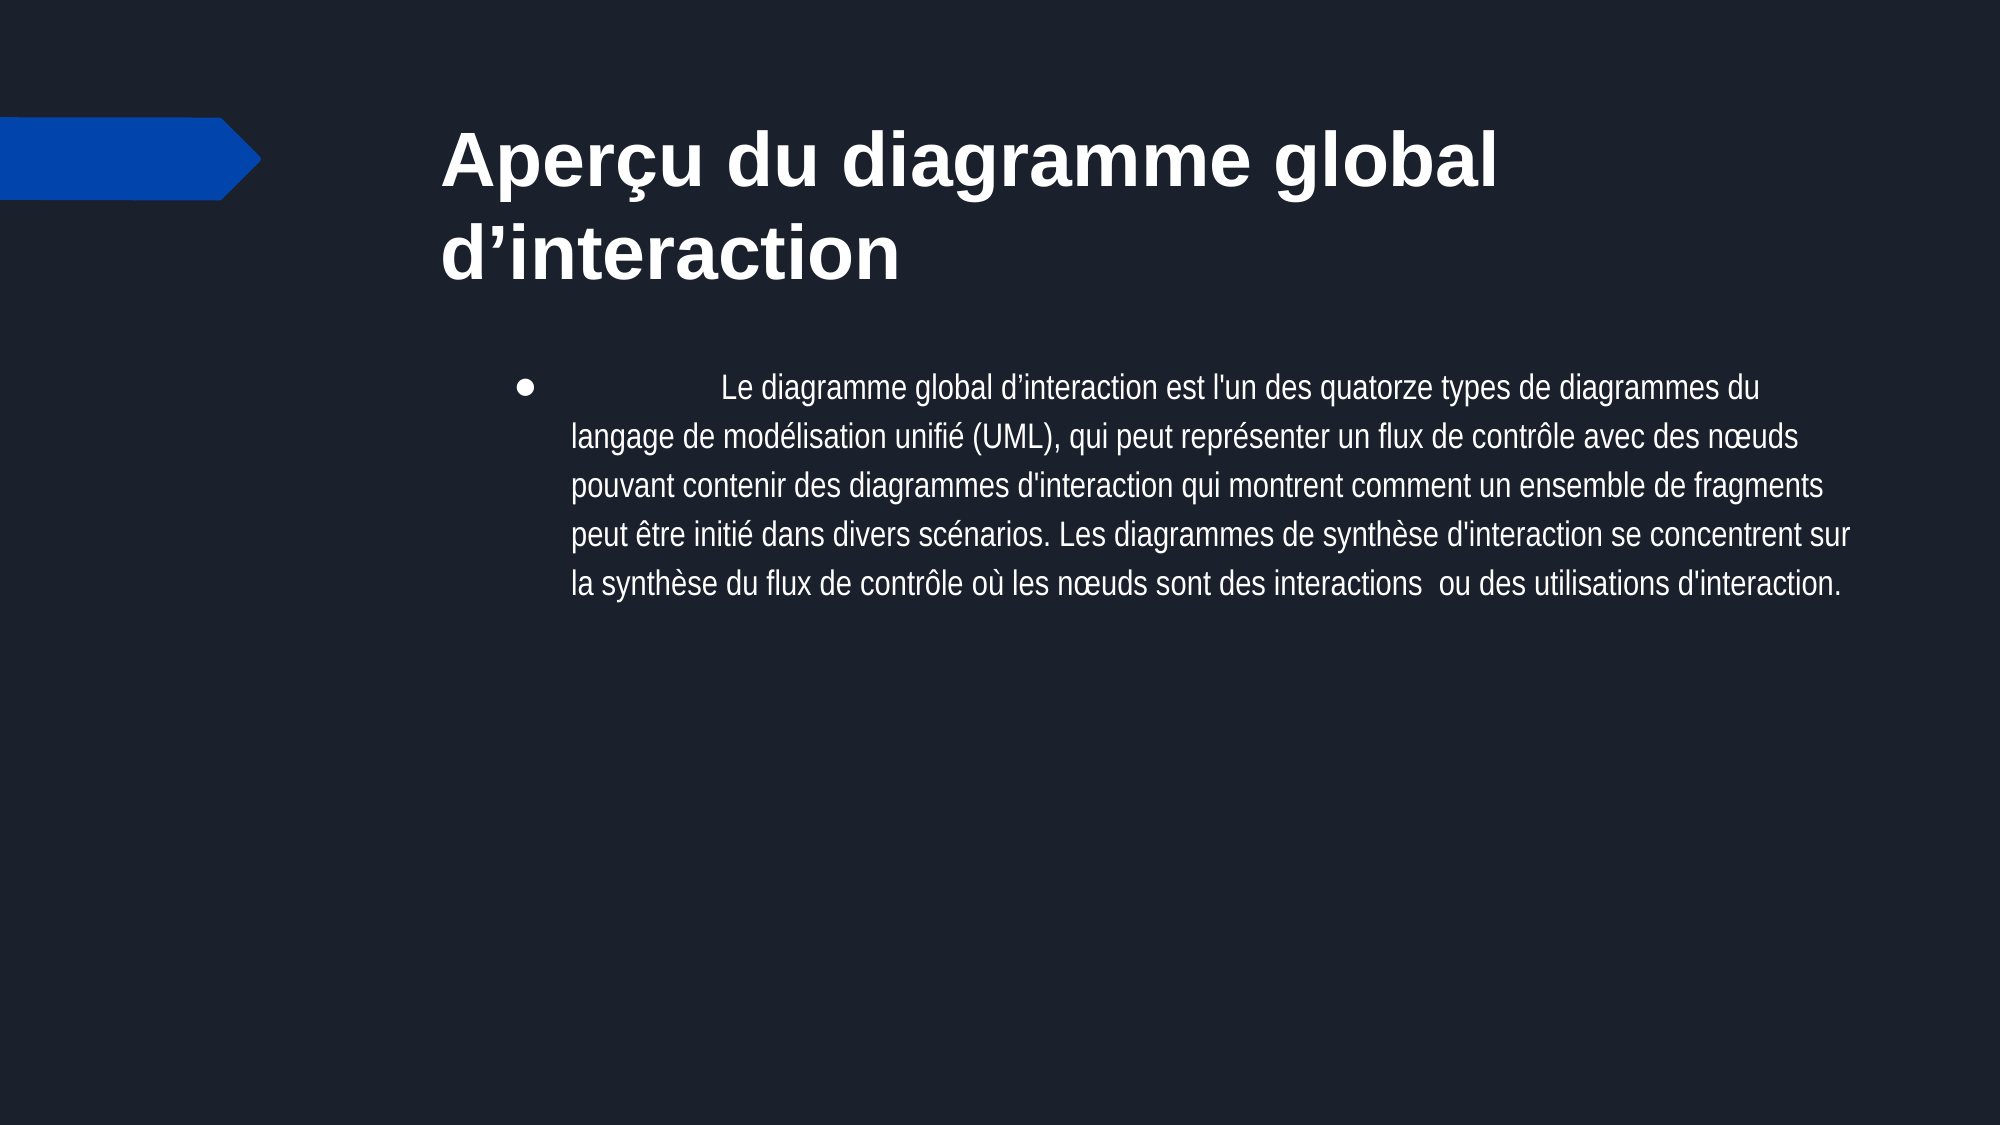

# Aperçu du diagramme global d’interaction
    	Le diagramme global d’interaction est l'un des quatorze types de diagrammes du langage de modélisation unifié (UML), qui peut représenter un flux de contrôle avec des nœuds pouvant contenir des diagrammes d'interaction qui montrent comment un ensemble de fragments peut être initié dans divers scénarios. Les diagrammes de synthèse d'interaction se concentrent sur la synthèse du flux de contrôle où les nœuds sont des interactions  ou des utilisations d'interaction.